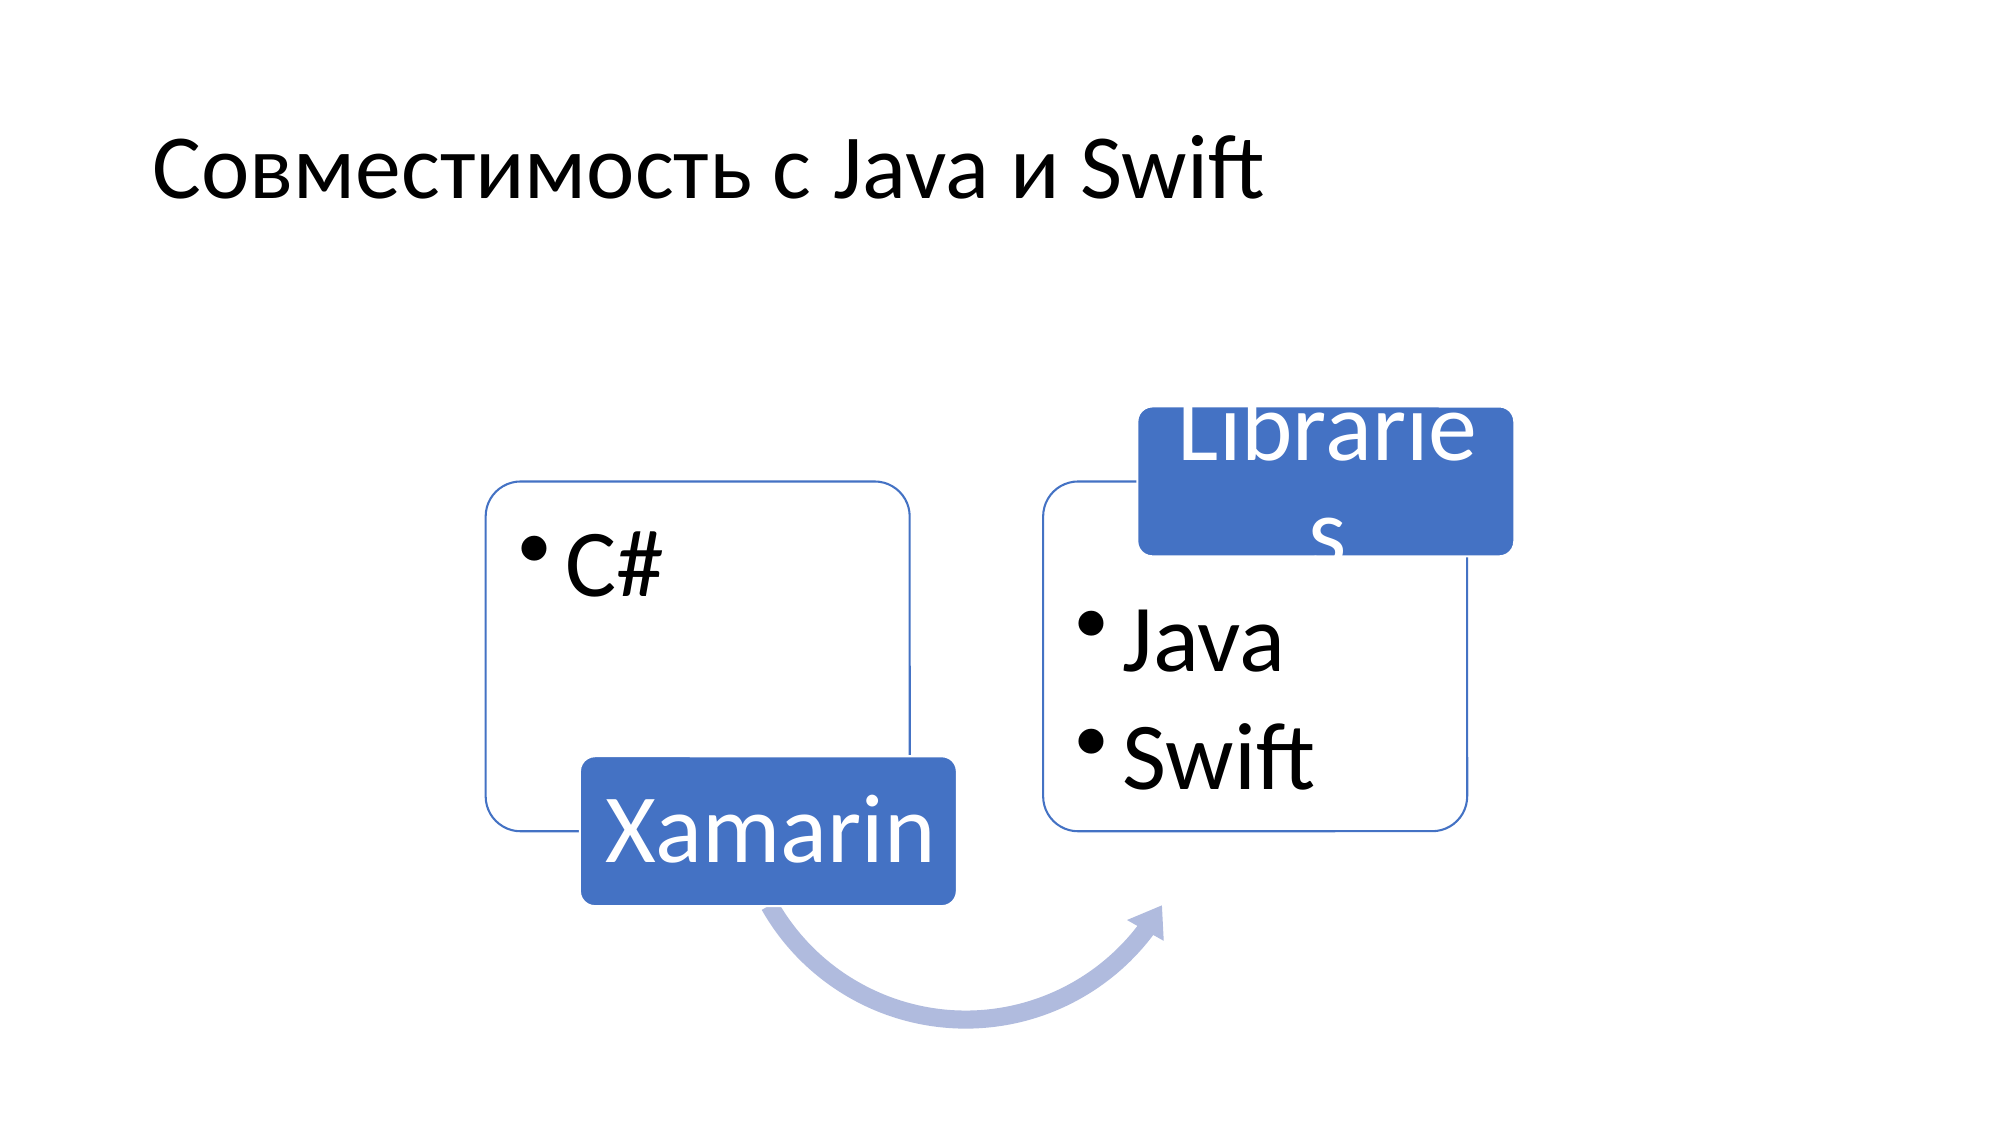

# Совместимость с Java и Swift
C#
Xamarin
Java
Swift
Libraries